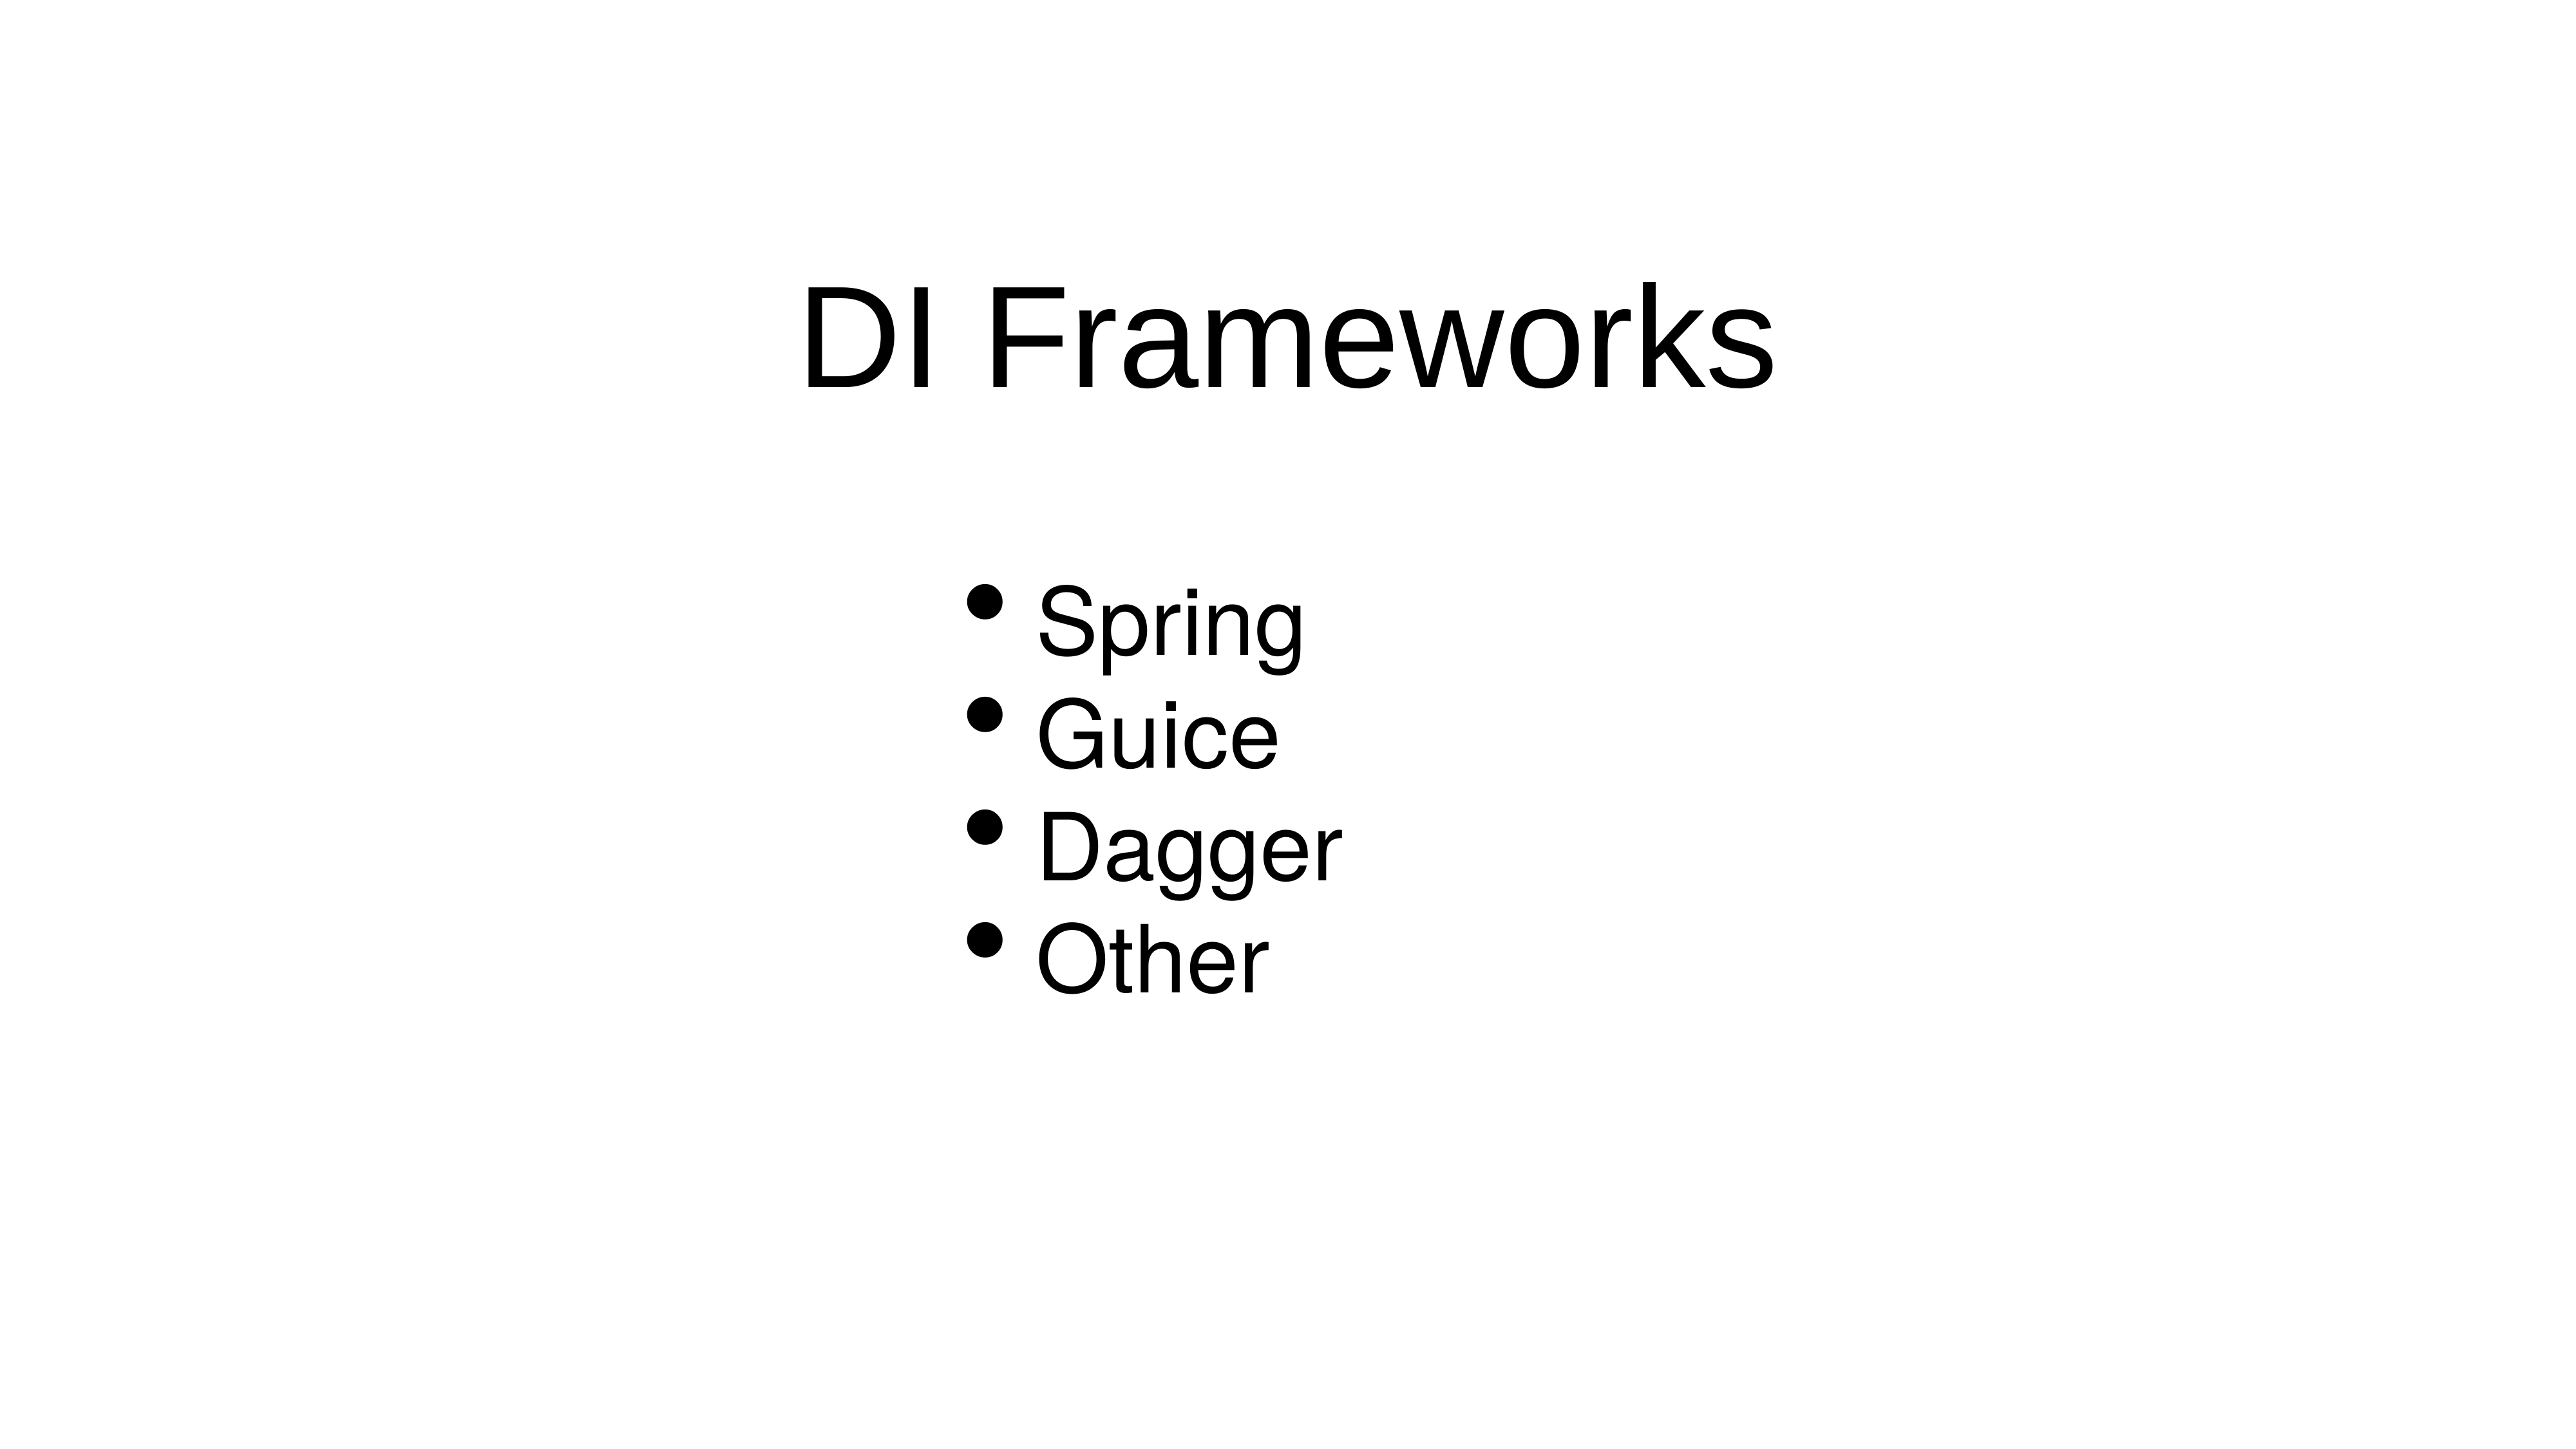

# DI Frameworks
Spring
Guice
Dagger
Other